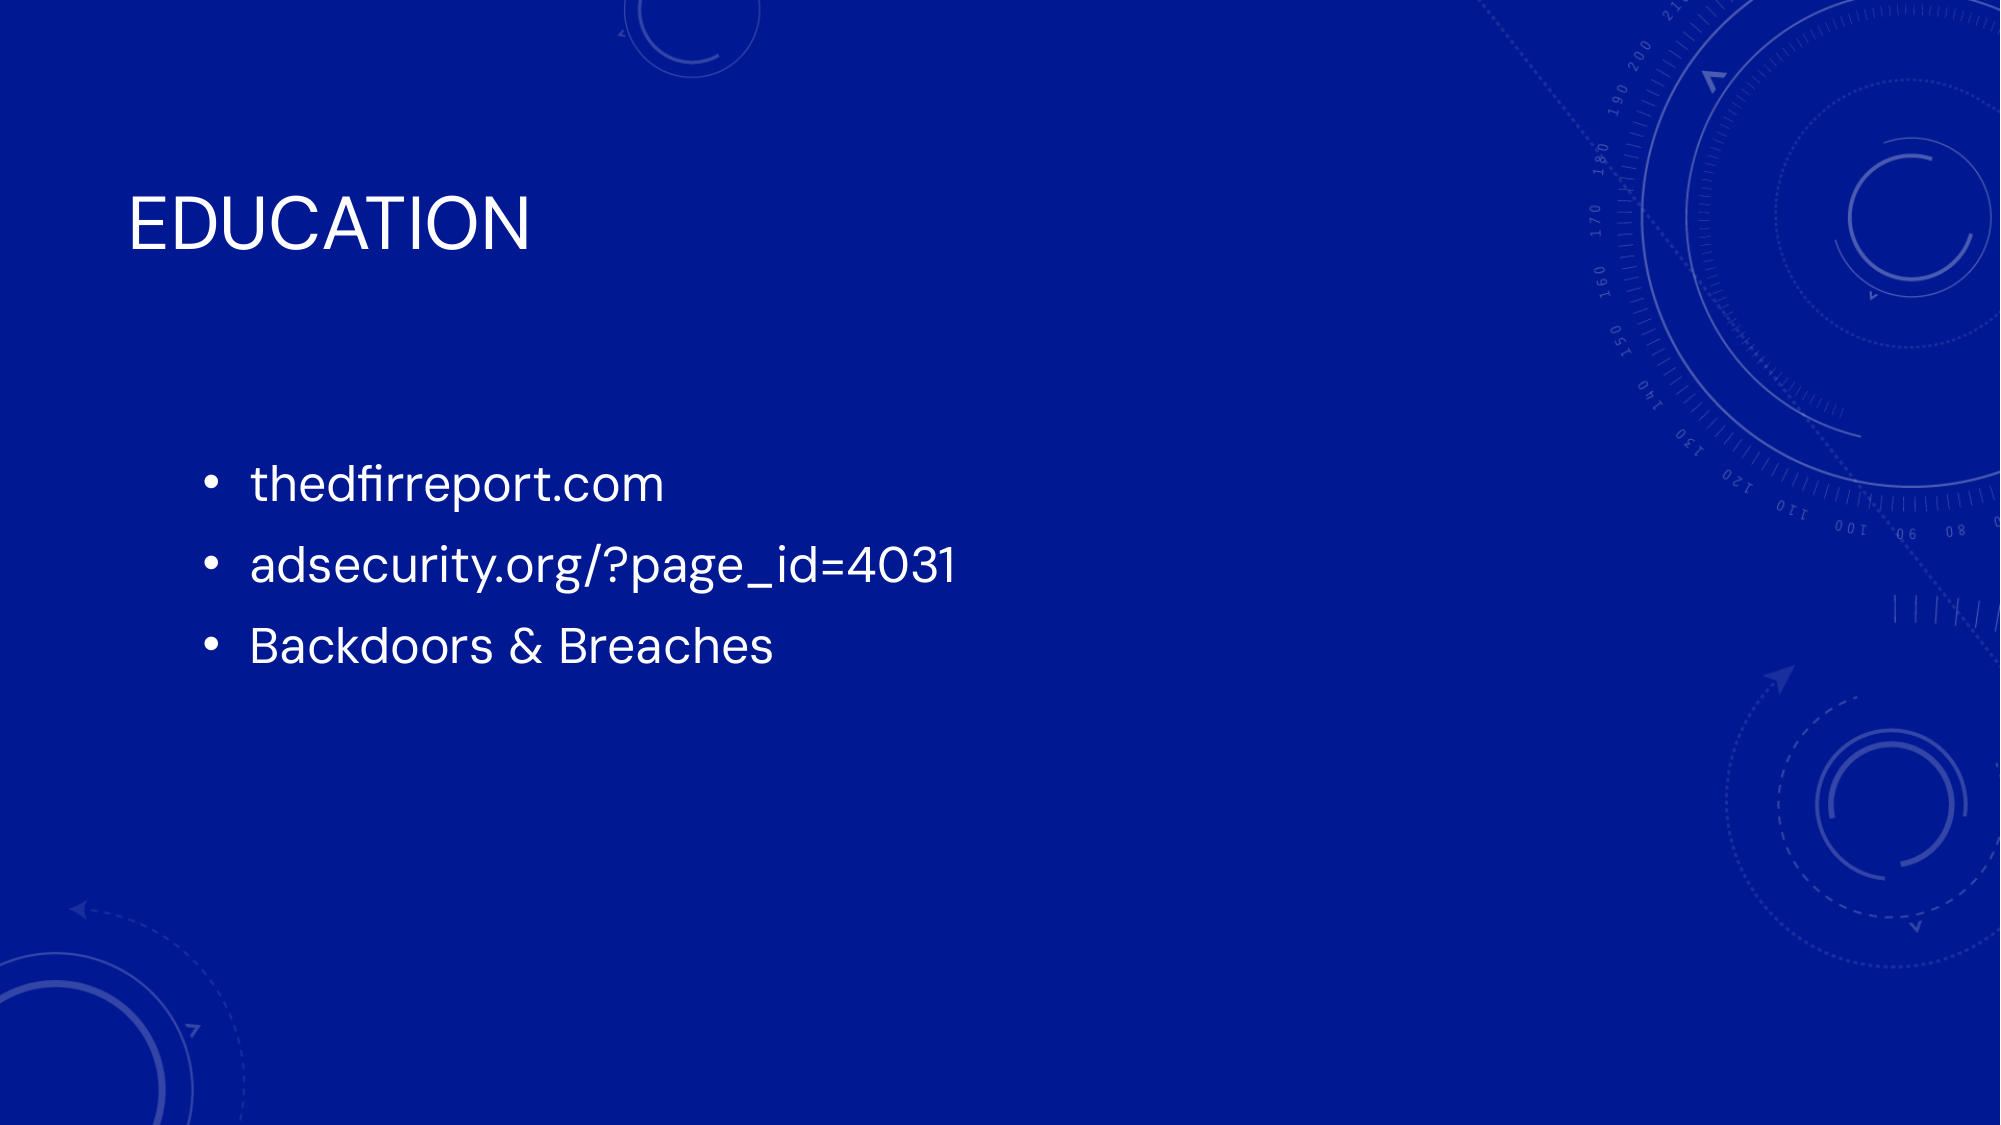

# Education
thedfirreport.com
adsecurity.org/?page_id=4031
Backdoors & Breaches